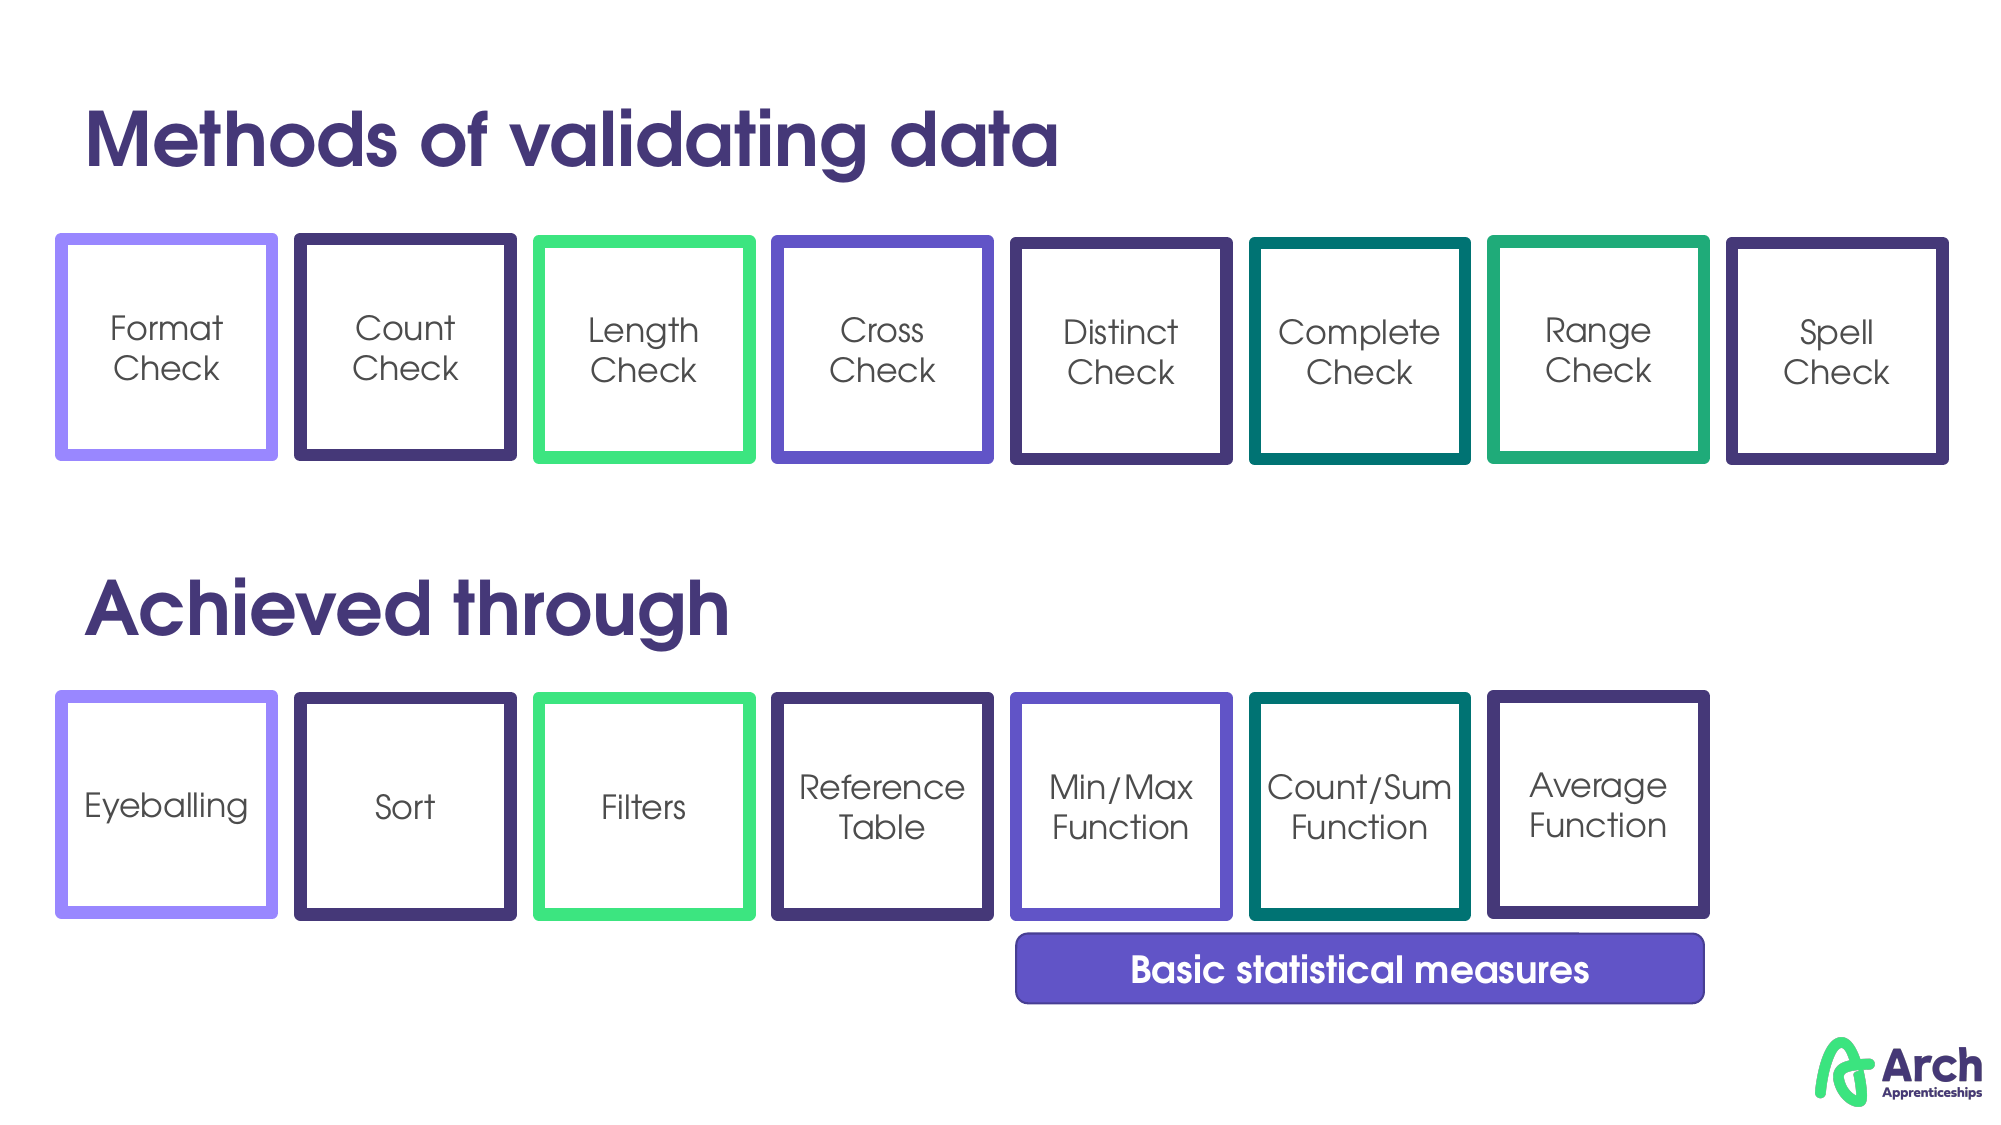

# Methods of validating data
Format
Check
Count
Check
Cross
Check
Range
Check
Length
Check
Distinct
Check
Complete
Check
Spell
Check
Achieved through
Eyeballing
Average
Function
Sort
Filters
Reference
Table
Min/Max
Function
Count/Sum
Function
Basic statistical measures